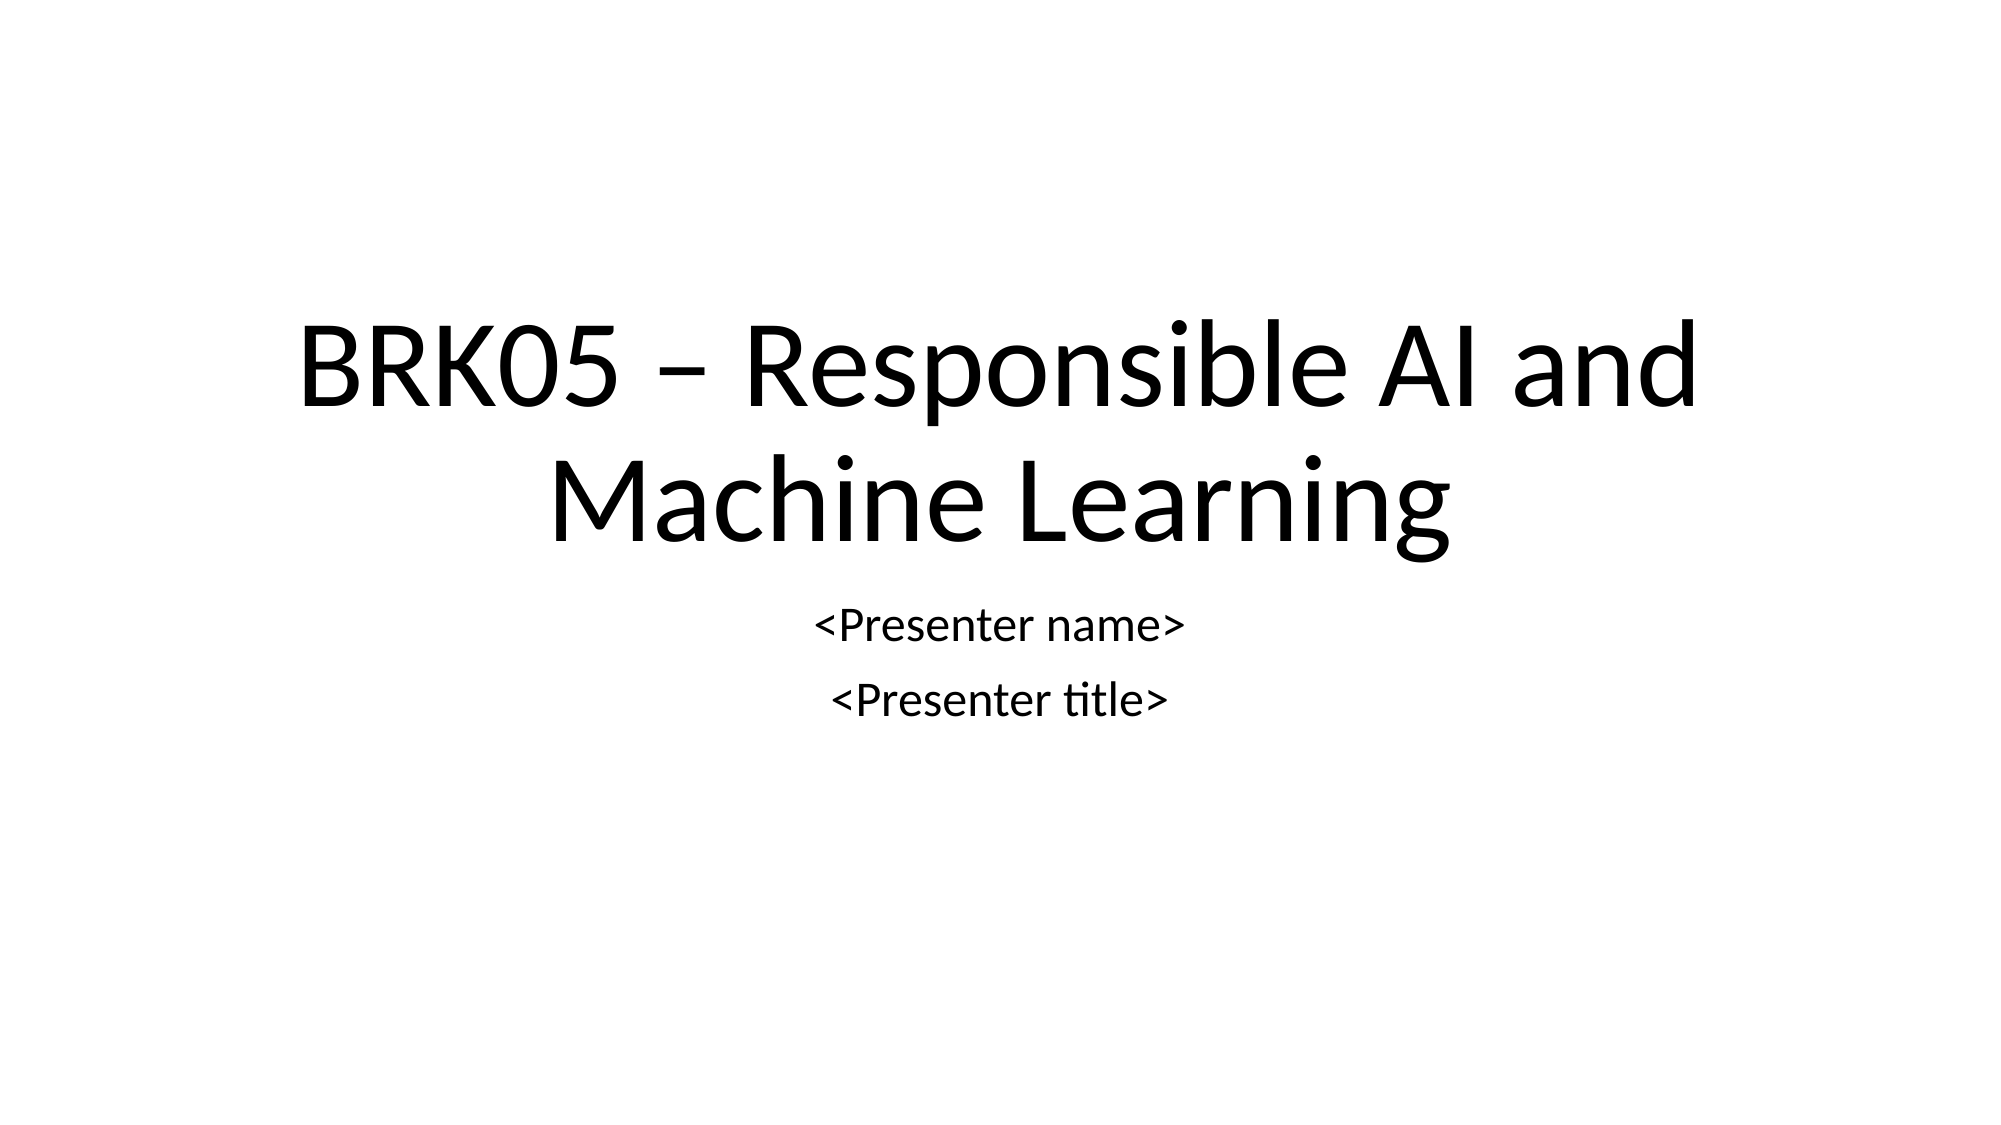

# BRK05 – Responsible AI and Machine Learning
<Presenter name>
<Presenter title>